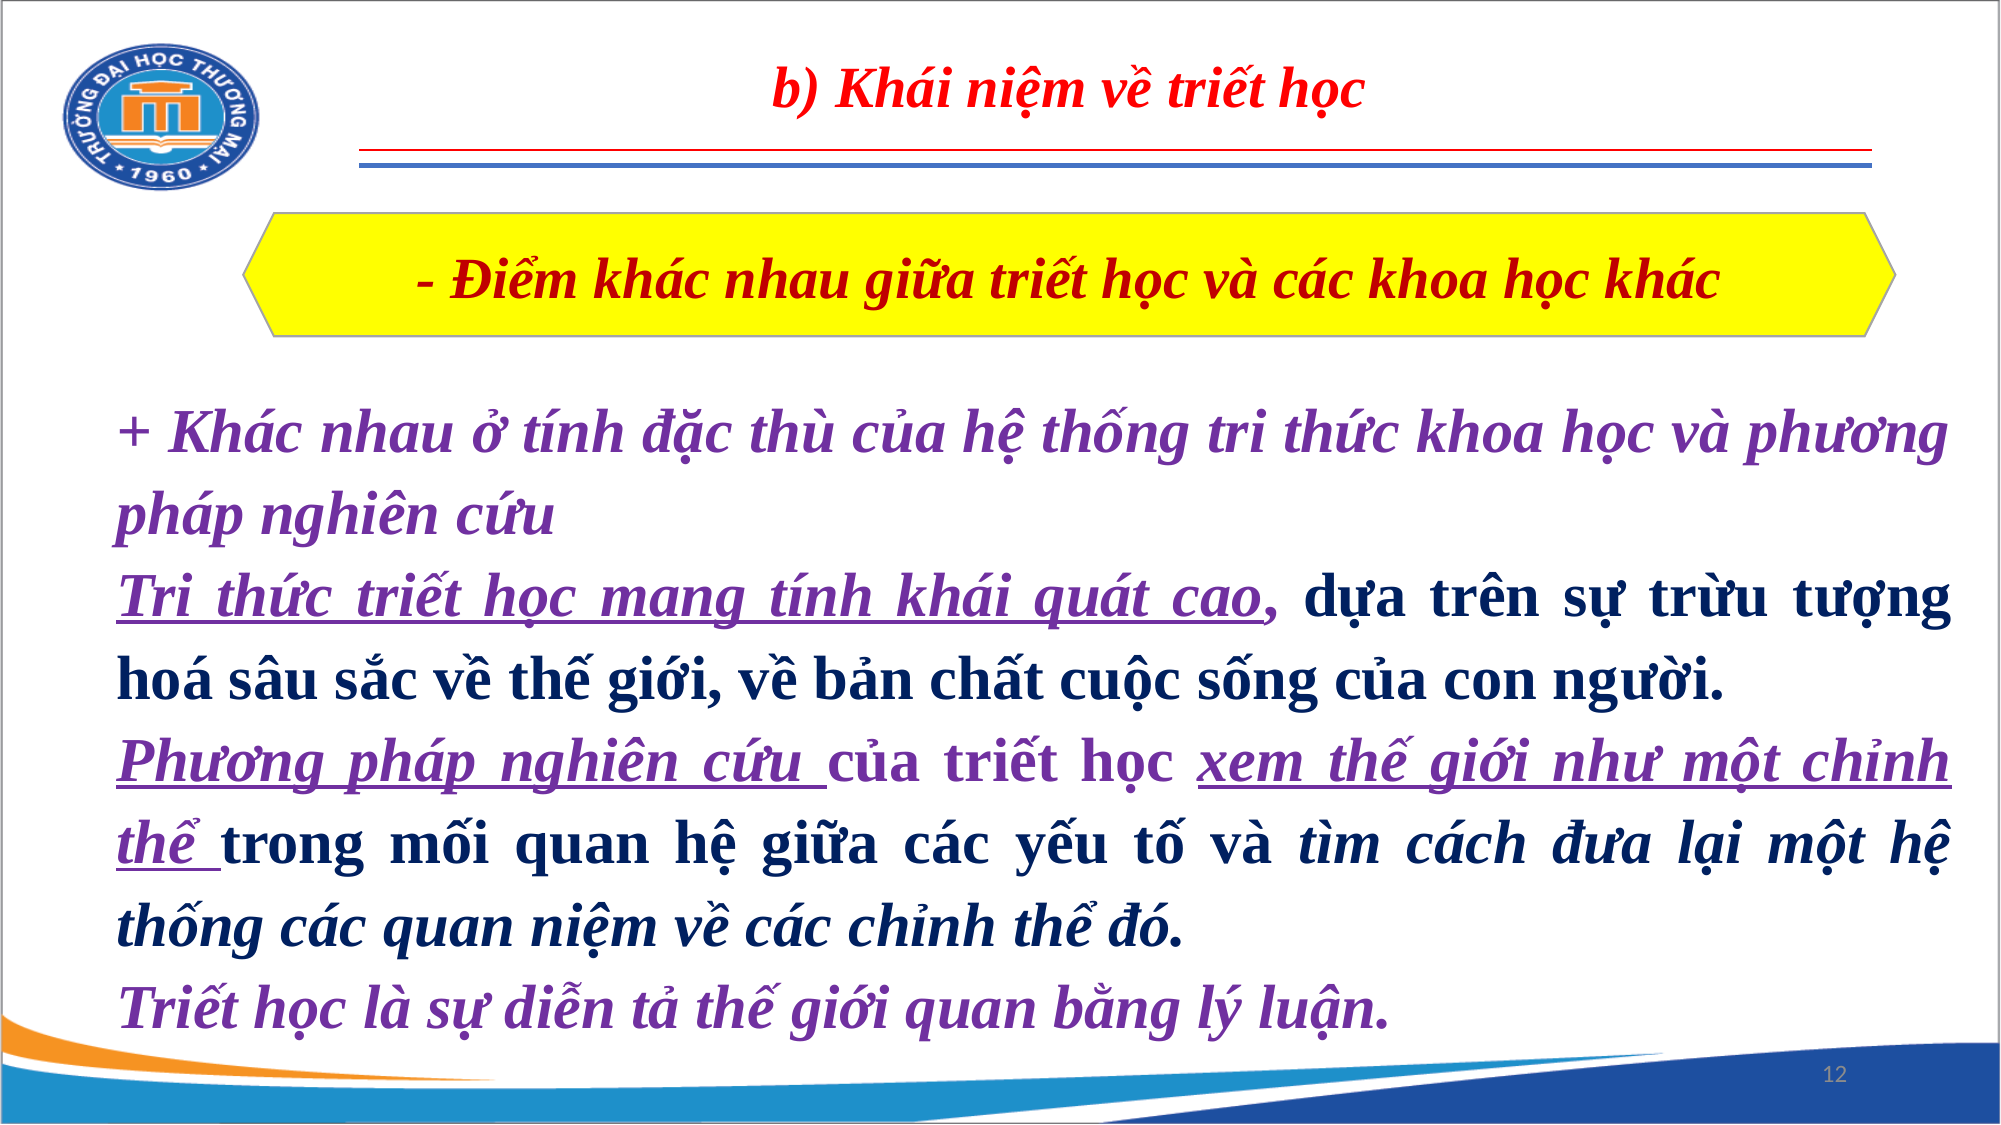

b) Khái niệm về triết học
- Điểm khác nhau giữa triết học và các khoa học khác
+ Khác nhau ở tính đặc thù của hệ thống tri thức khoa học và phương pháp nghiên cứu
Tri thức triết học mang tính khái quát cao, dựa trên sự trừu tượng hoá sâu sắc về thế giới, về bản chất cuộc sống của con người.
Phương pháp nghiên cứu của triết học xem thế giới như một chỉnh thể trong mối quan hệ giữa các yếu tố và tìm cách đưa lại một hệ thống các quan niệm về các chỉnh thể đó.
Triết học là sự diễn tả thế giới quan bằng lý luận.

12